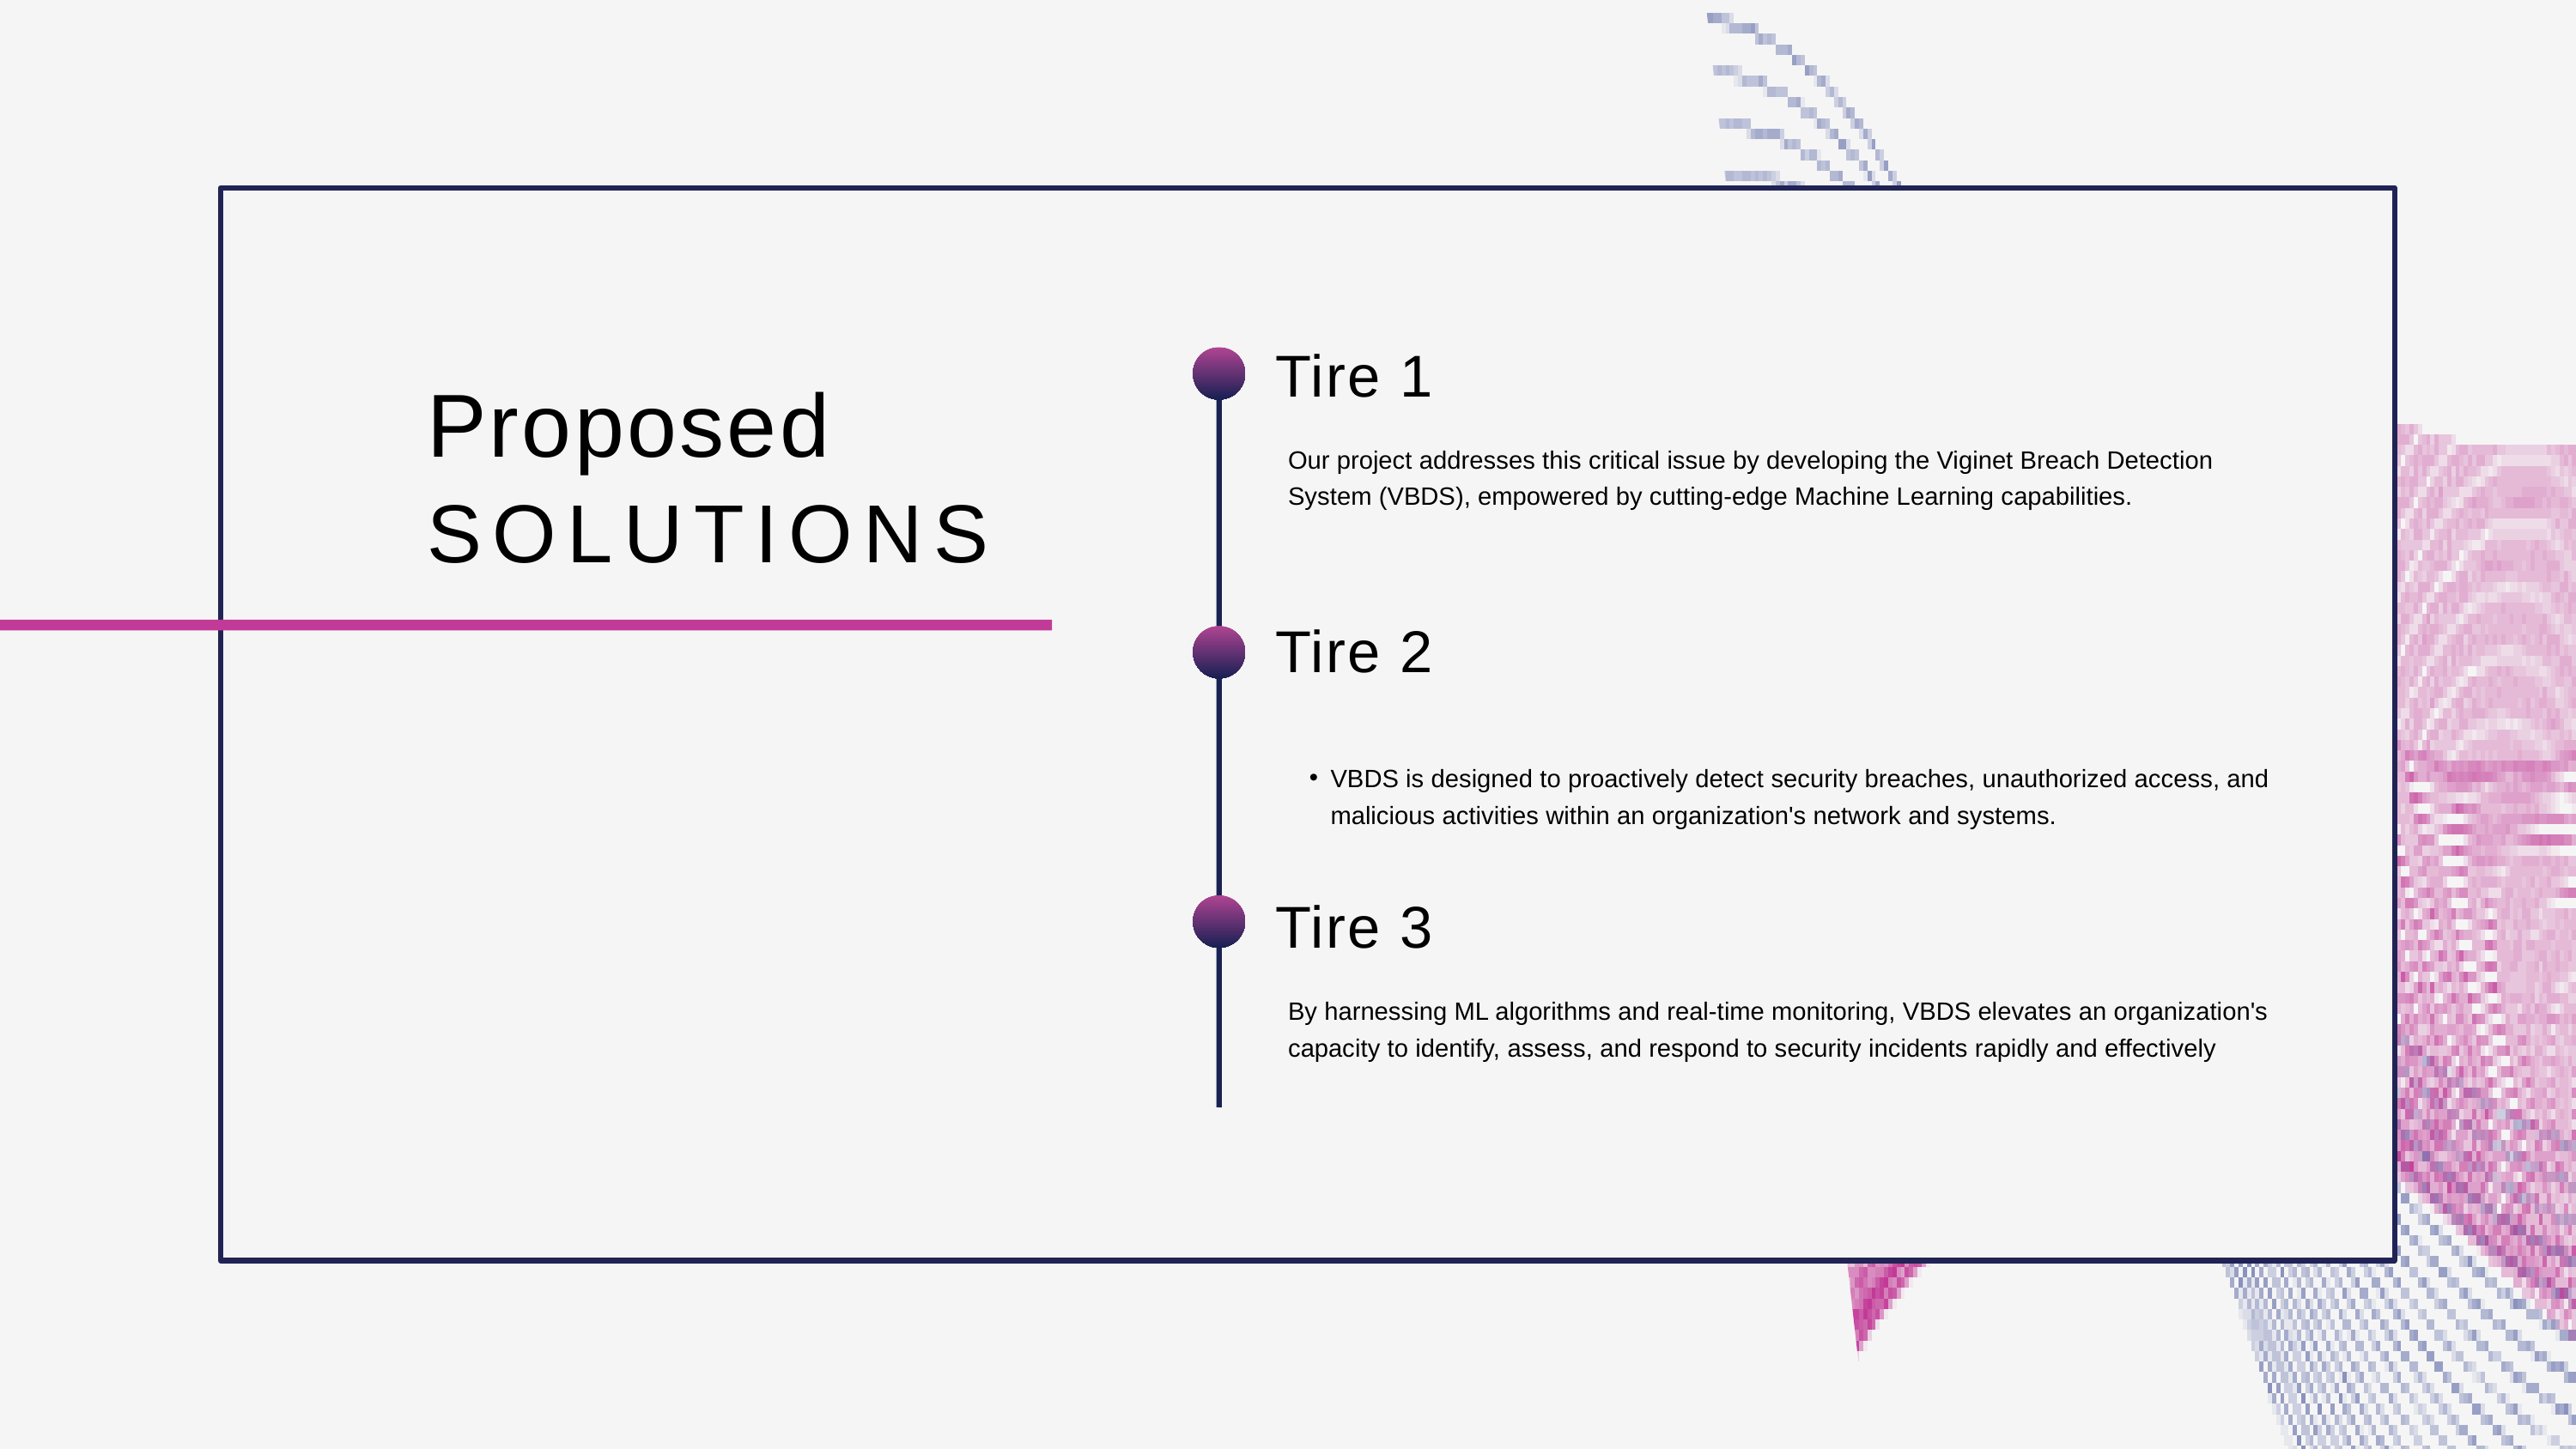

Tire 1

Proposed
Our project addresses this critical issue by developing the Viginet Breach Detection System (VBDS), empowered by cutting-edge Machine Learning capabilities.
SOLUTIONS
Tire 2

VBDS is designed to proactively detect security breaches, unauthorized access, and malicious activities within an organization's network and systems.

Tire 3

By harnessing ML algorithms and real-time monitoring, VBDS elevates an organization's capacity to identify, assess, and respond to security incidents rapidly and effectively